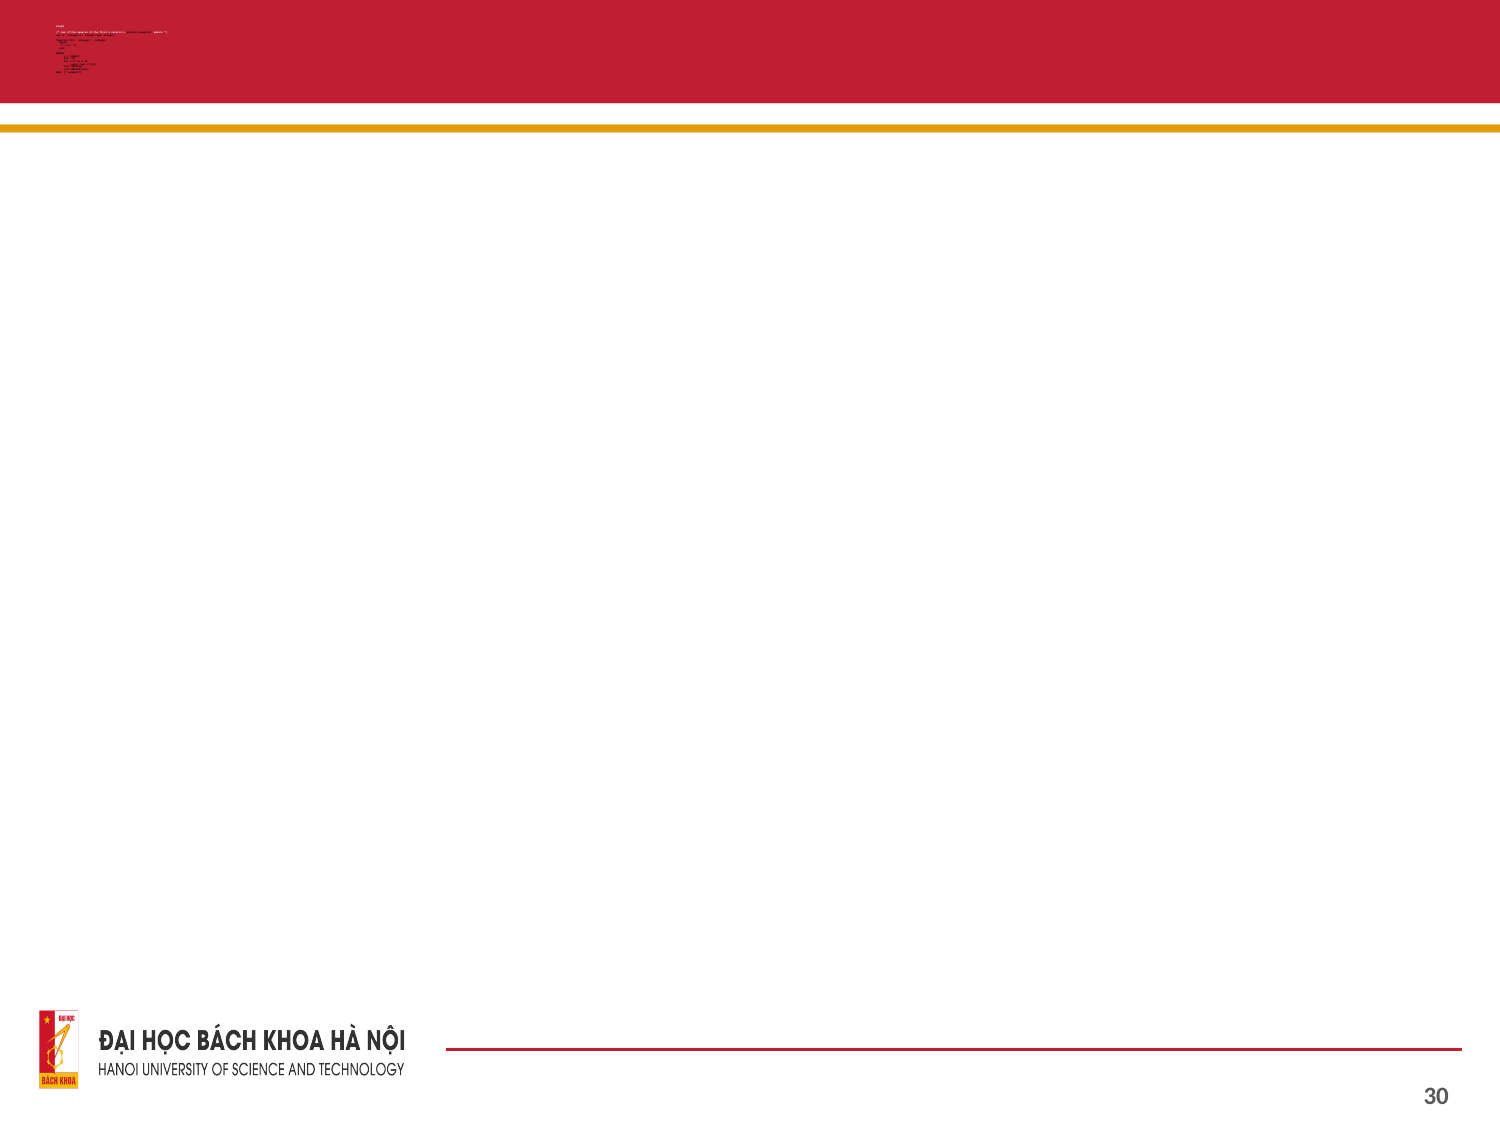

# Lời giải (* sum of the squares of the first n natural n program example5; umbers *) var n : integer;i: integer;sum: integer; function f(k : integer) : integer; begin f := k * k; end; BEGIN n := READI; sum :=0; for i:=1 to n do sum:= sum + f(i); call WRITELN; call WRITEI(sum); END. (* example*)
30